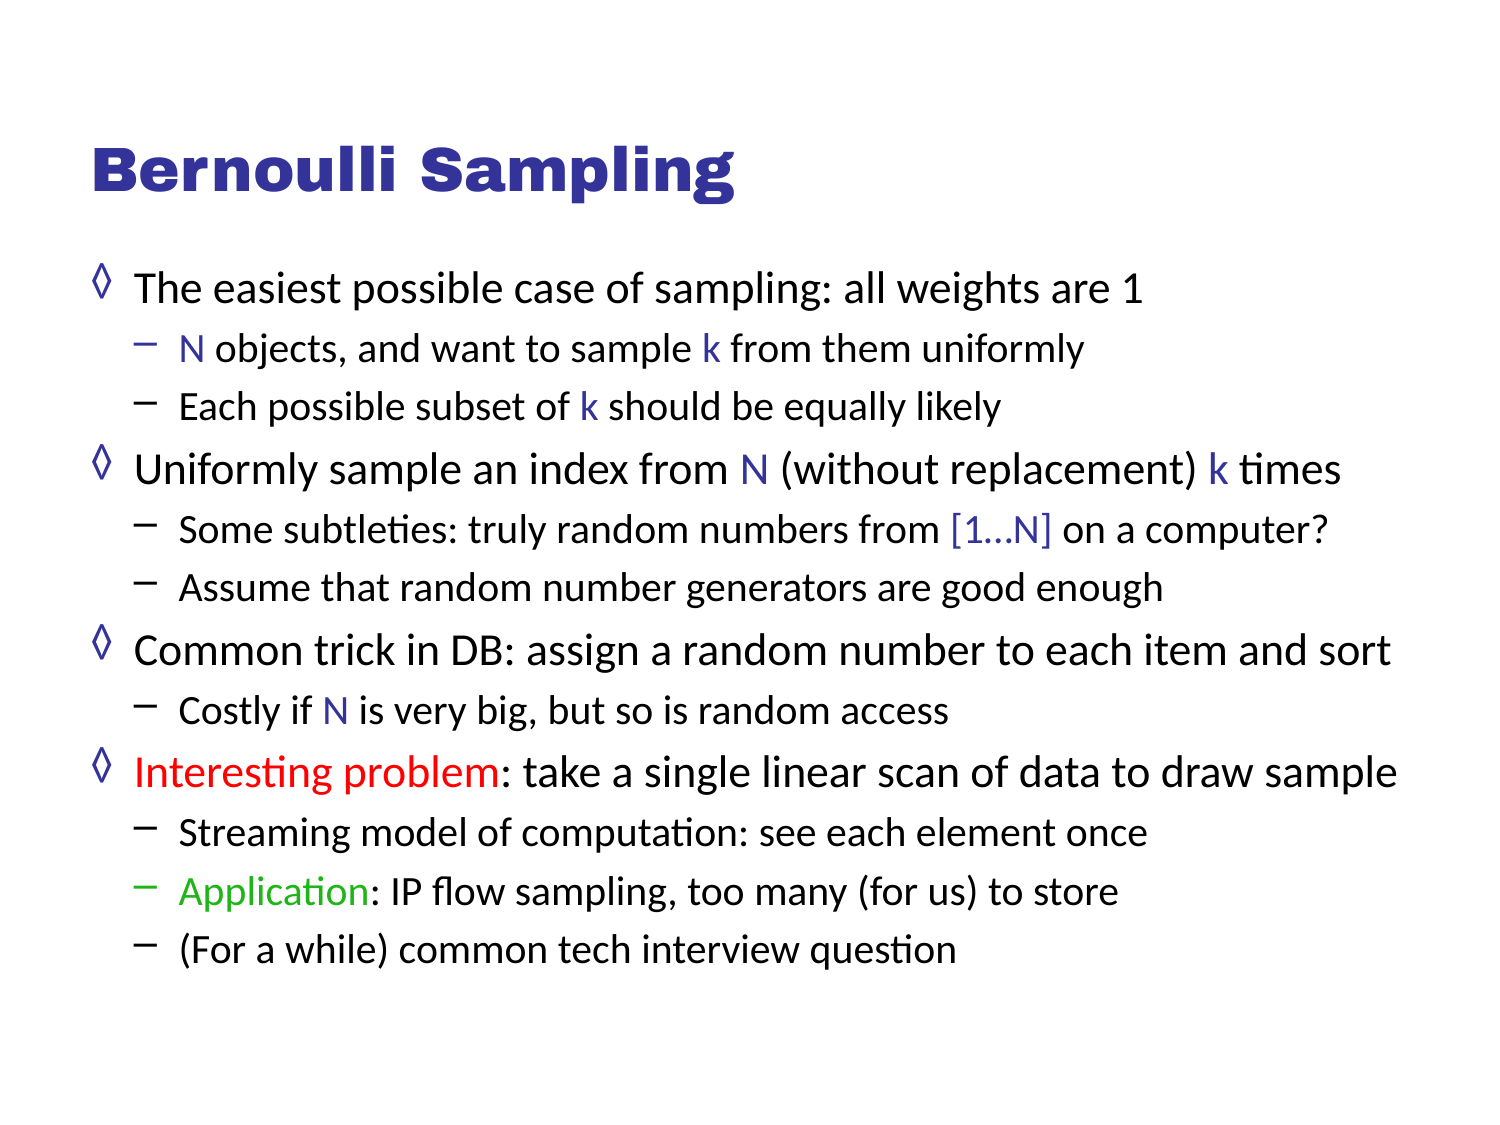

# Bernoulli Sampling
The easiest possible case of sampling: all weights are 1
N objects, and want to sample k from them uniformly
Each possible subset of k should be equally likely
Uniformly sample an index from N (without replacement) k times
Some subtleties: truly random numbers from [1…N] on a computer?
Assume that random number generators are good enough
Common trick in DB: assign a random number to each item and sort
Costly if N is very big, but so is random access
Interesting problem: take a single linear scan of data to draw sample
Streaming model of computation: see each element once
Application: IP flow sampling, too many (for us) to store
(For a while) common tech interview question